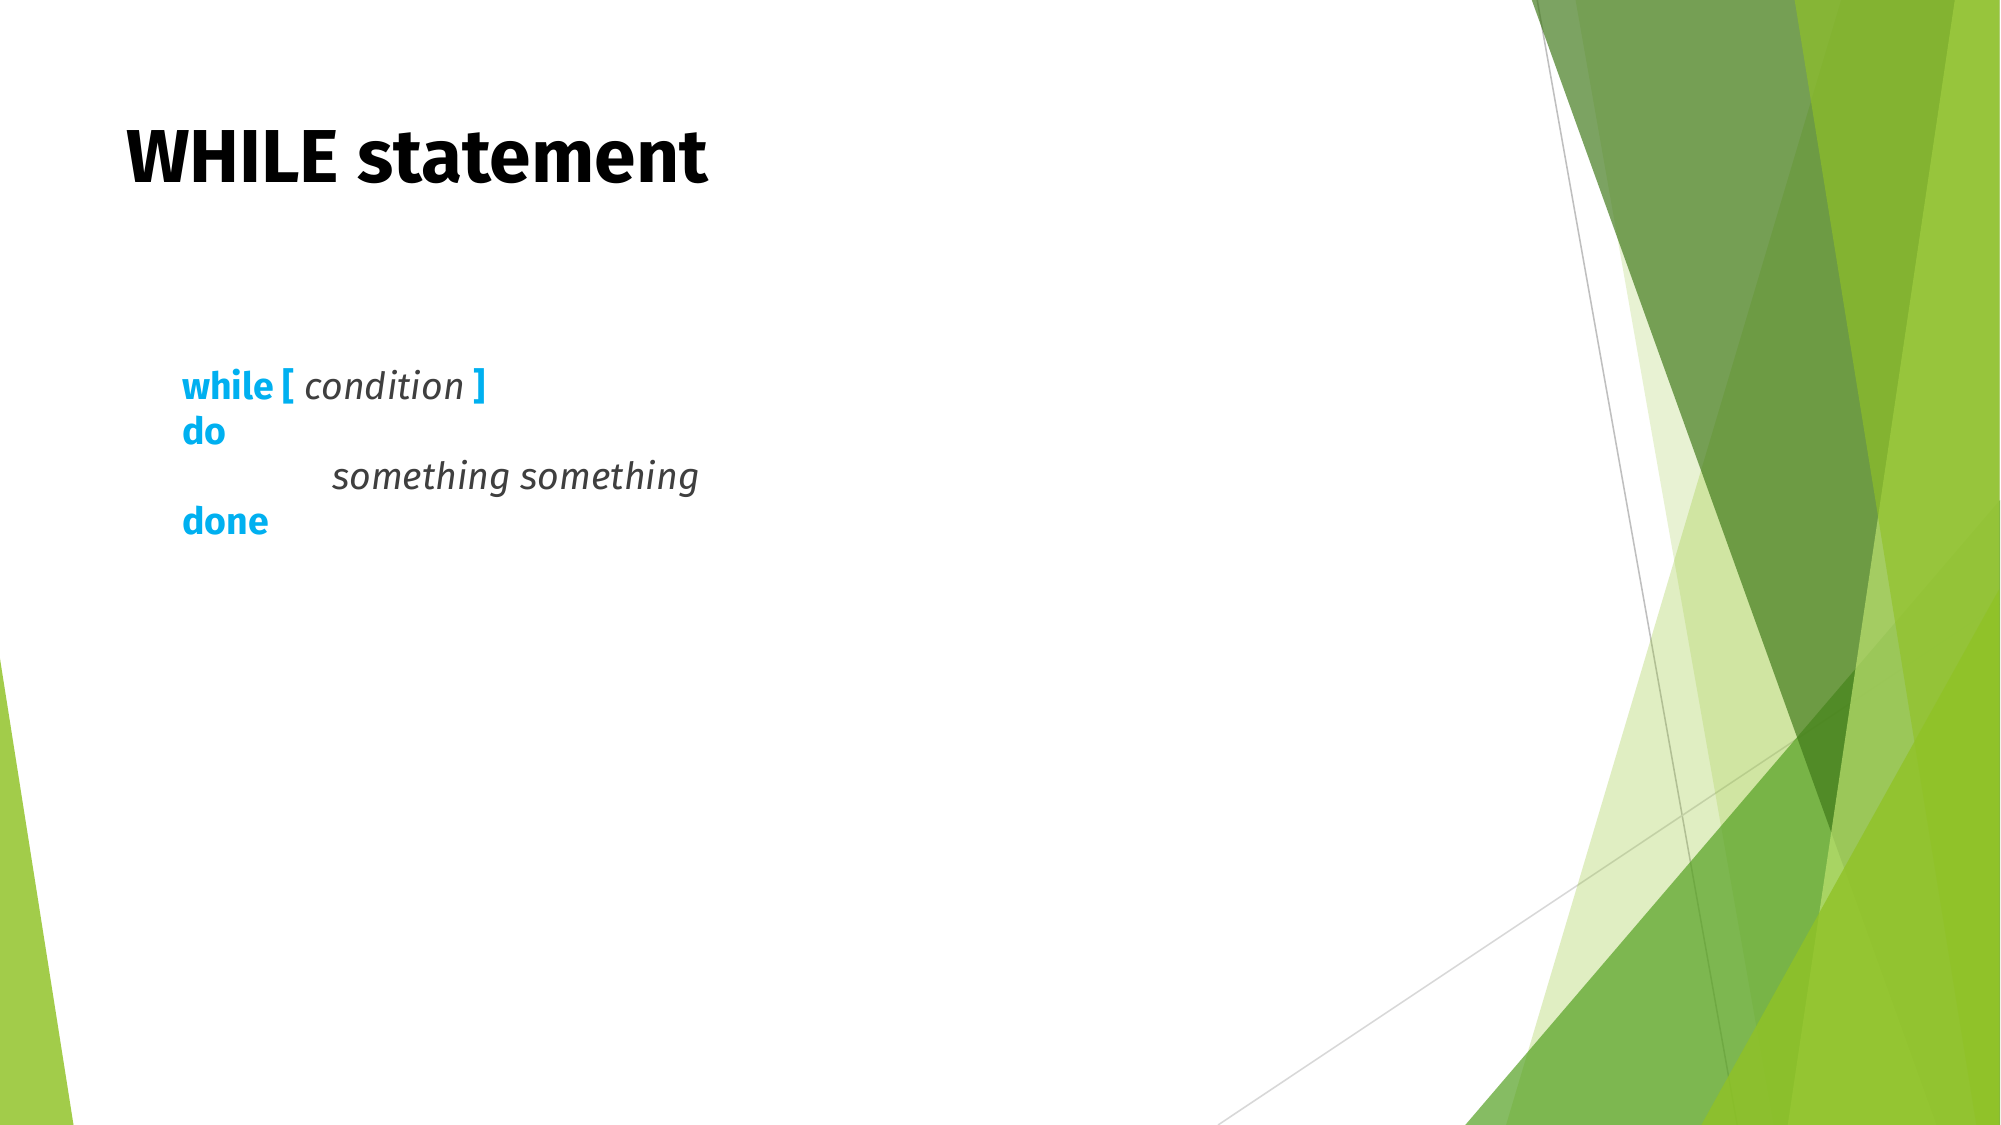

# WHILE statement
	while [ condition ]
do
	something something
done